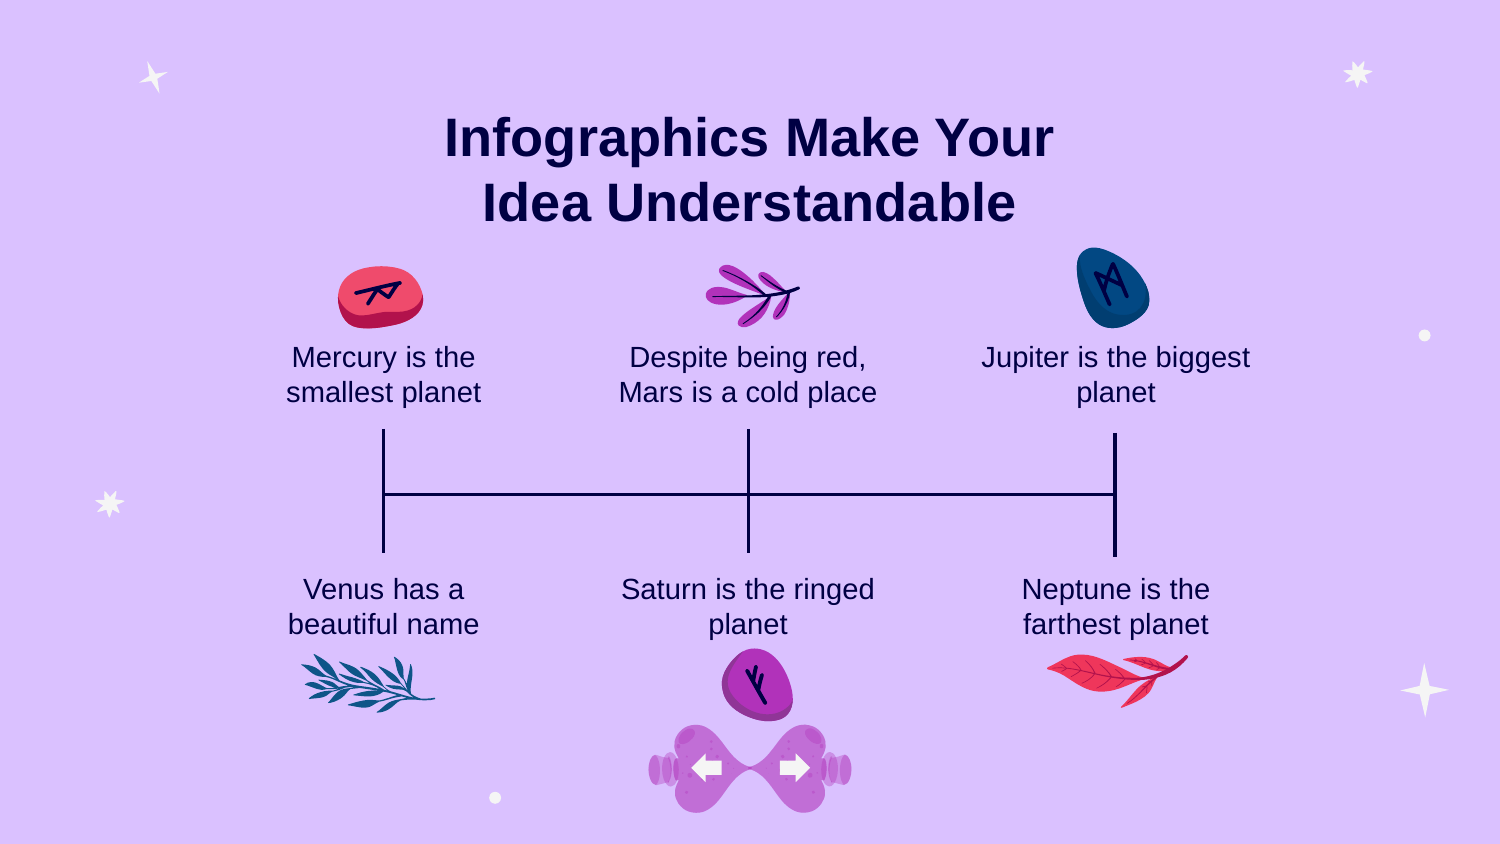

# Infographics Make Your Idea Understandable

Mercury is the smallest planet
Despite being red, Mars is a cold place
Jupiter is the biggest planet
Venus has a beautiful name
Saturn is the ringed planet
Neptune is the farthest planet